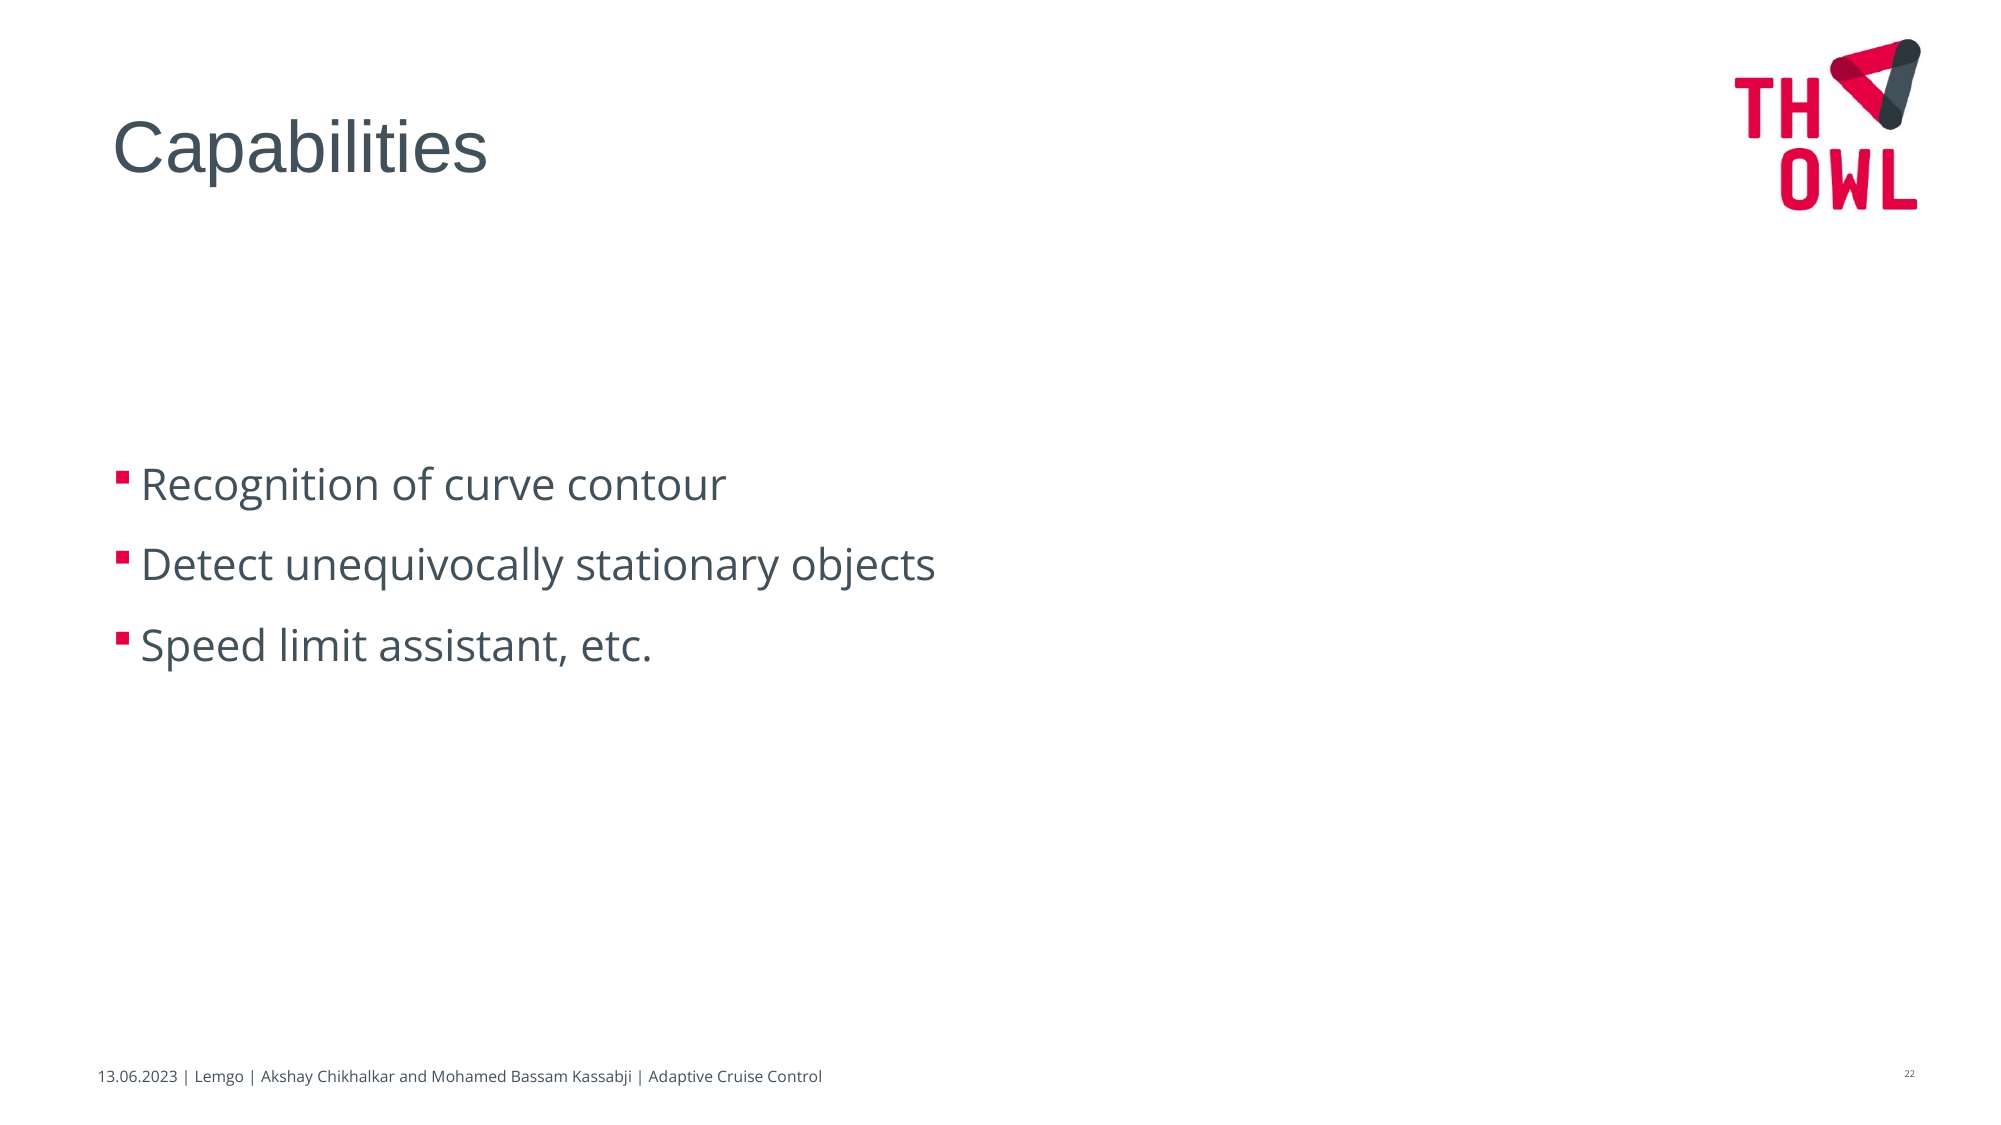

Capabilities
Recognition of curve contour
Detect unequivocally stationary objects
Speed limit assistant, etc.